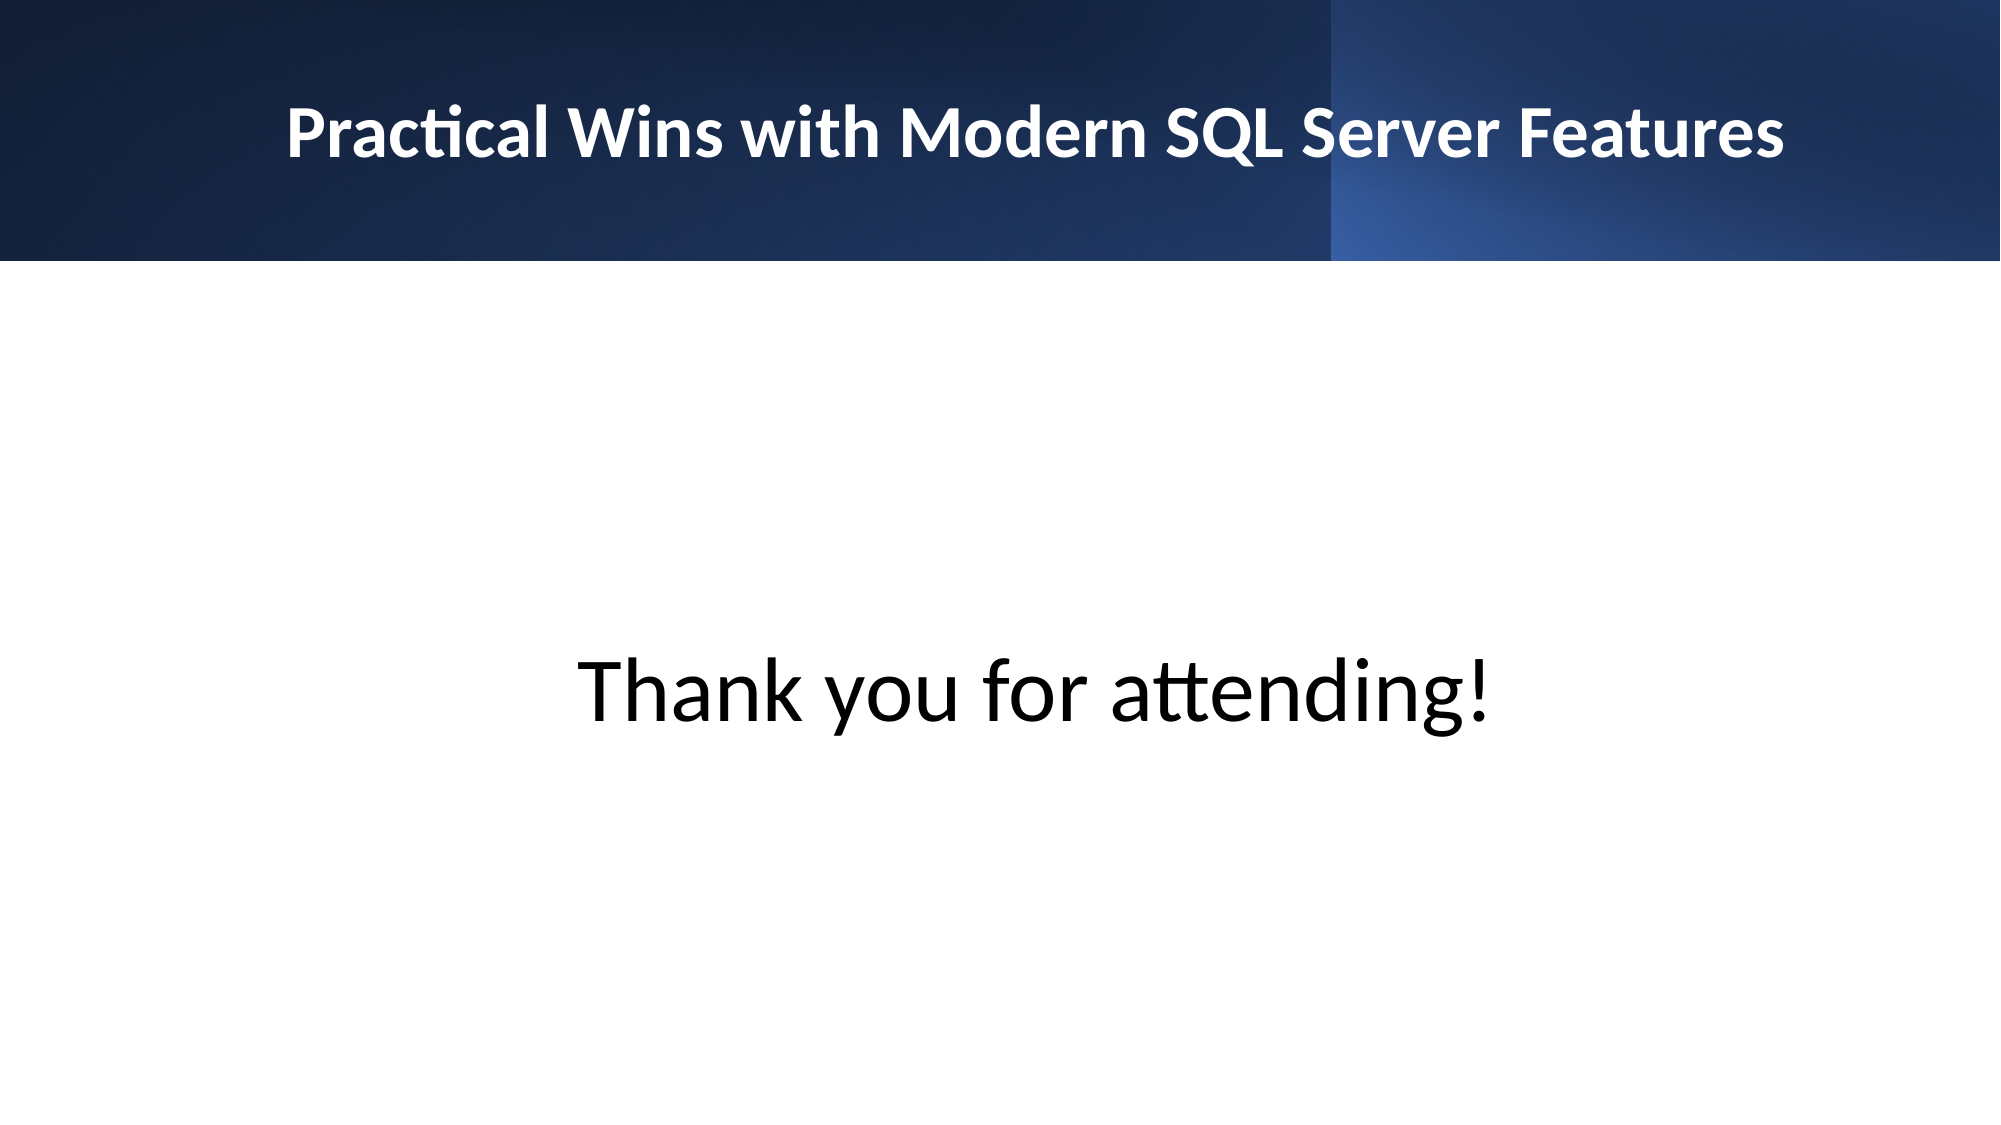

# Practical Wins with Modern SQL Server Features
Thank you for attending!